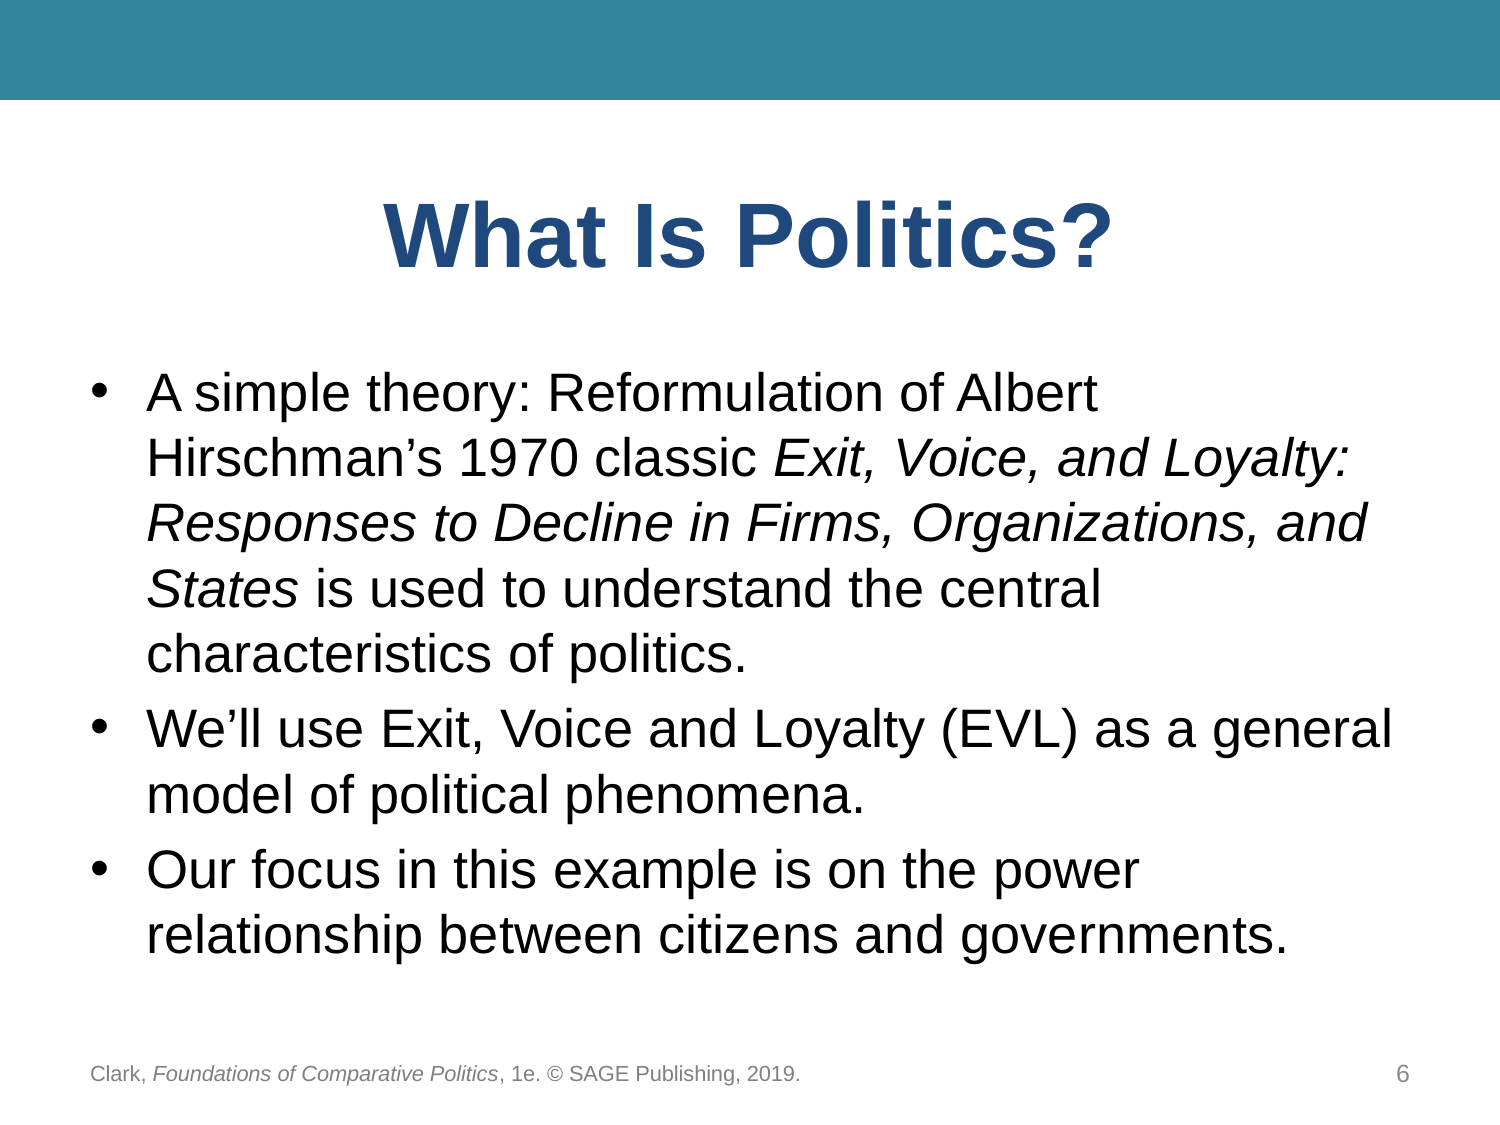

# What Is Politics?
A simple theory: Reformulation of Albert Hirschman’s 1970 classic Exit, Voice, and Loyalty: Responses to Decline in Firms, Organizations, and States is used to understand the central characteristics of politics.
We’ll use Exit, Voice and Loyalty (EVL) as a general model of political phenomena.
Our focus in this example is on the power relationship between citizens and governments.

Clark, Foundations of Comparative Politics, 1e. © SAGE Publishing, 2019.
6